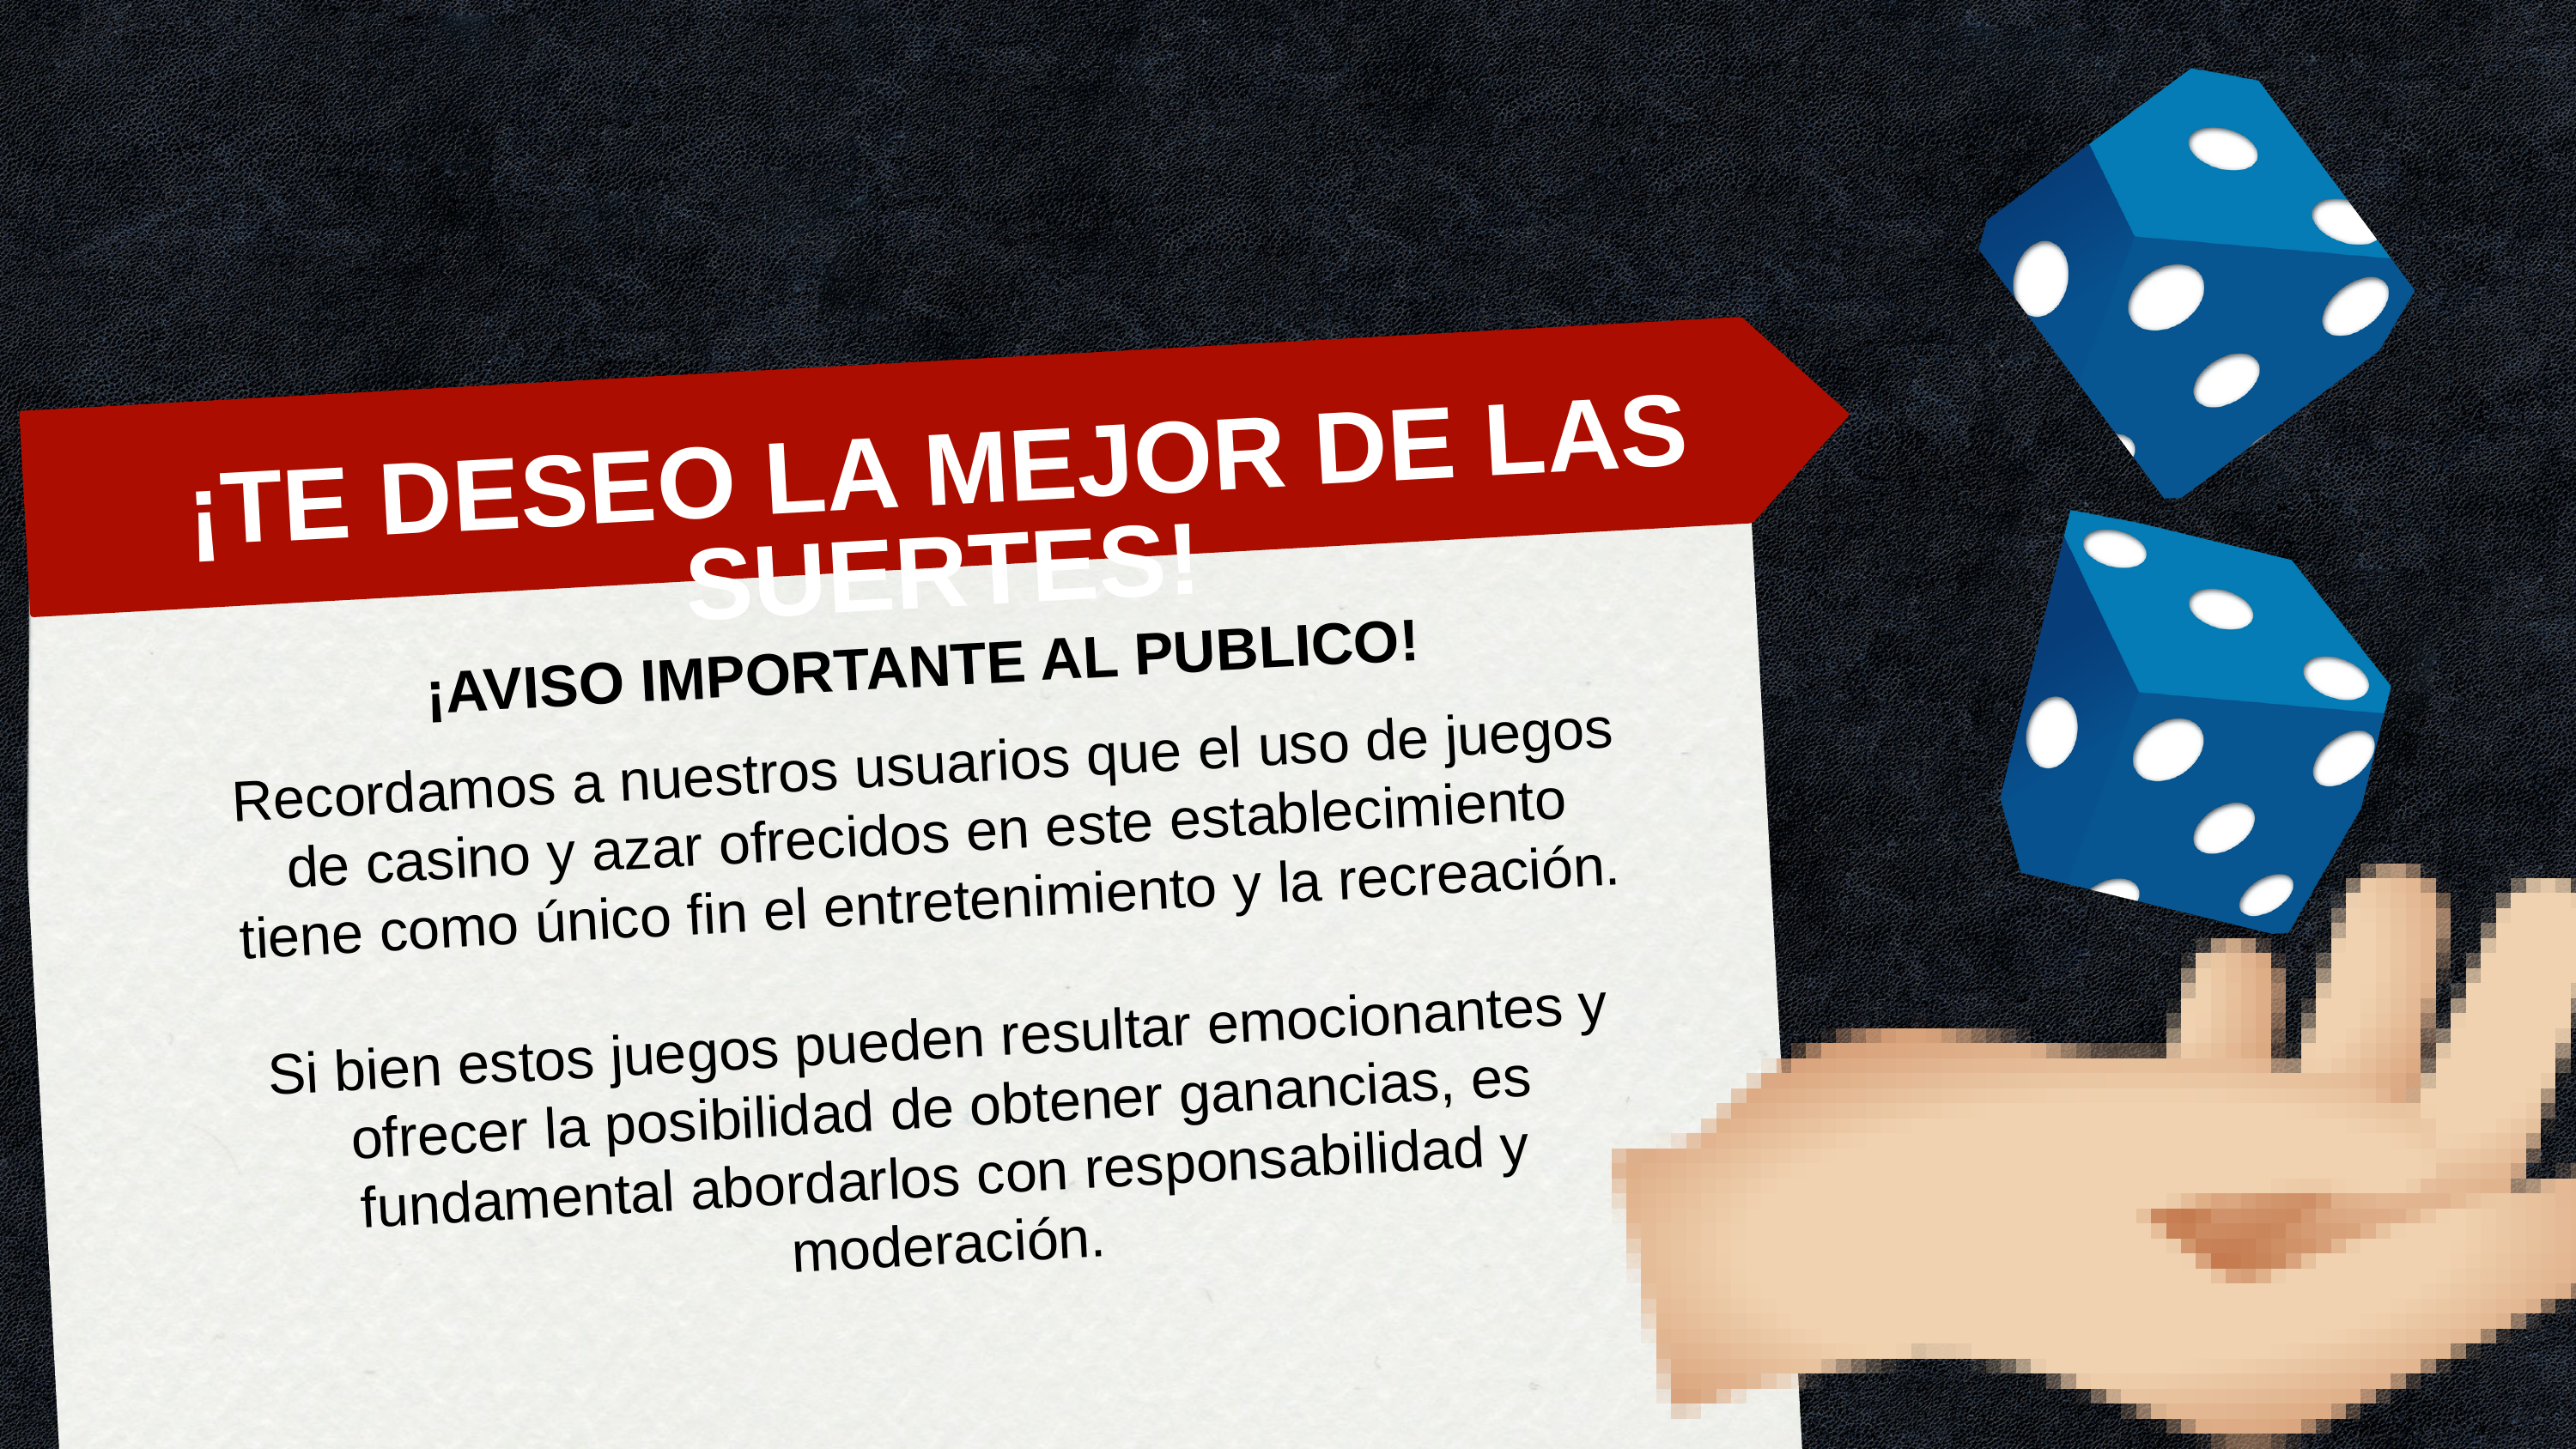

¡TE DESEO LA MEJOR DE LAS SUERTES!

¡AVISO IMPORTANTE AL PUBLICO!

Recordamos a nuestros usuarios que el uso de juegos de casino y azar ofrecidos en este establecimiento tiene como único fin el entretenimiento y la recreación.

Si bien estos juegos pueden resultar emocionantes y ofrecer la posibilidad de obtener ganancias, es fundamental abordarlos con responsabilidad y moderación.